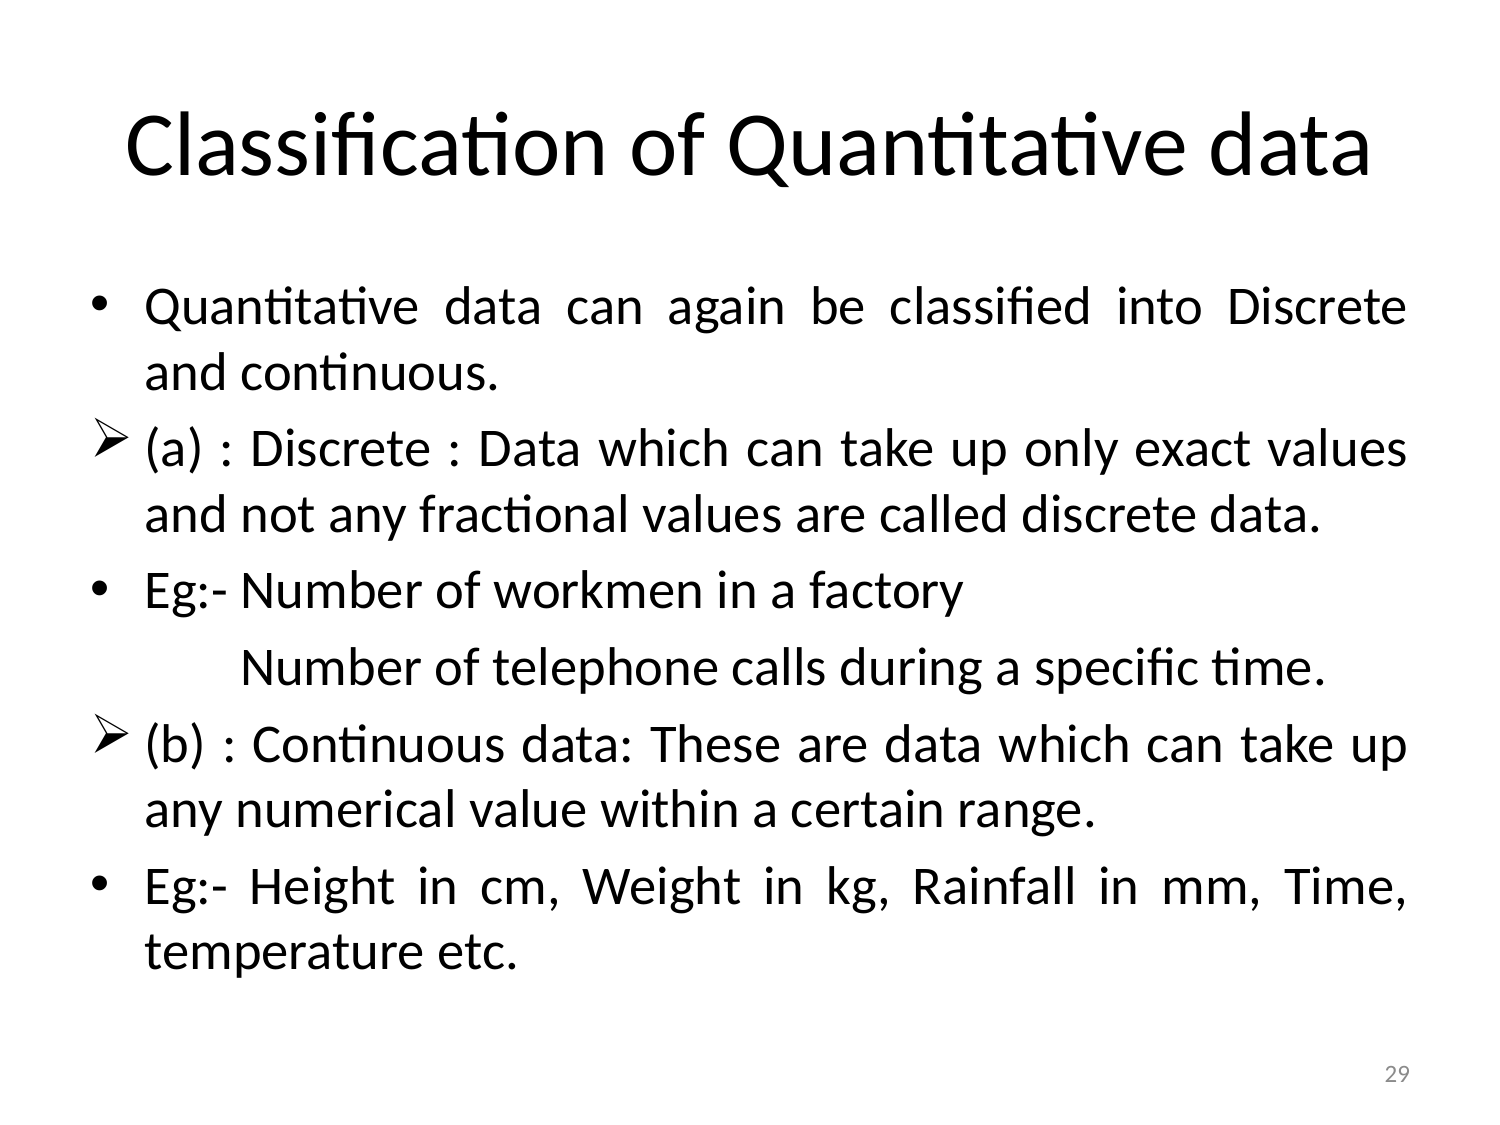

# Classification of Quantitative data
Quantitative data can again be classified into Discrete and continuous.
(a) : Discrete : Data which can take up only exact values and not any fractional values are called discrete data.
Eg:- Number of workmen in a factory
            Number of telephone calls during a specific time.
(b) : Continuous data: These are data which can take up any numerical value within a certain range.
Eg:- Height in cm, Weight in kg, Rainfall in mm, Time, temperature etc.

29